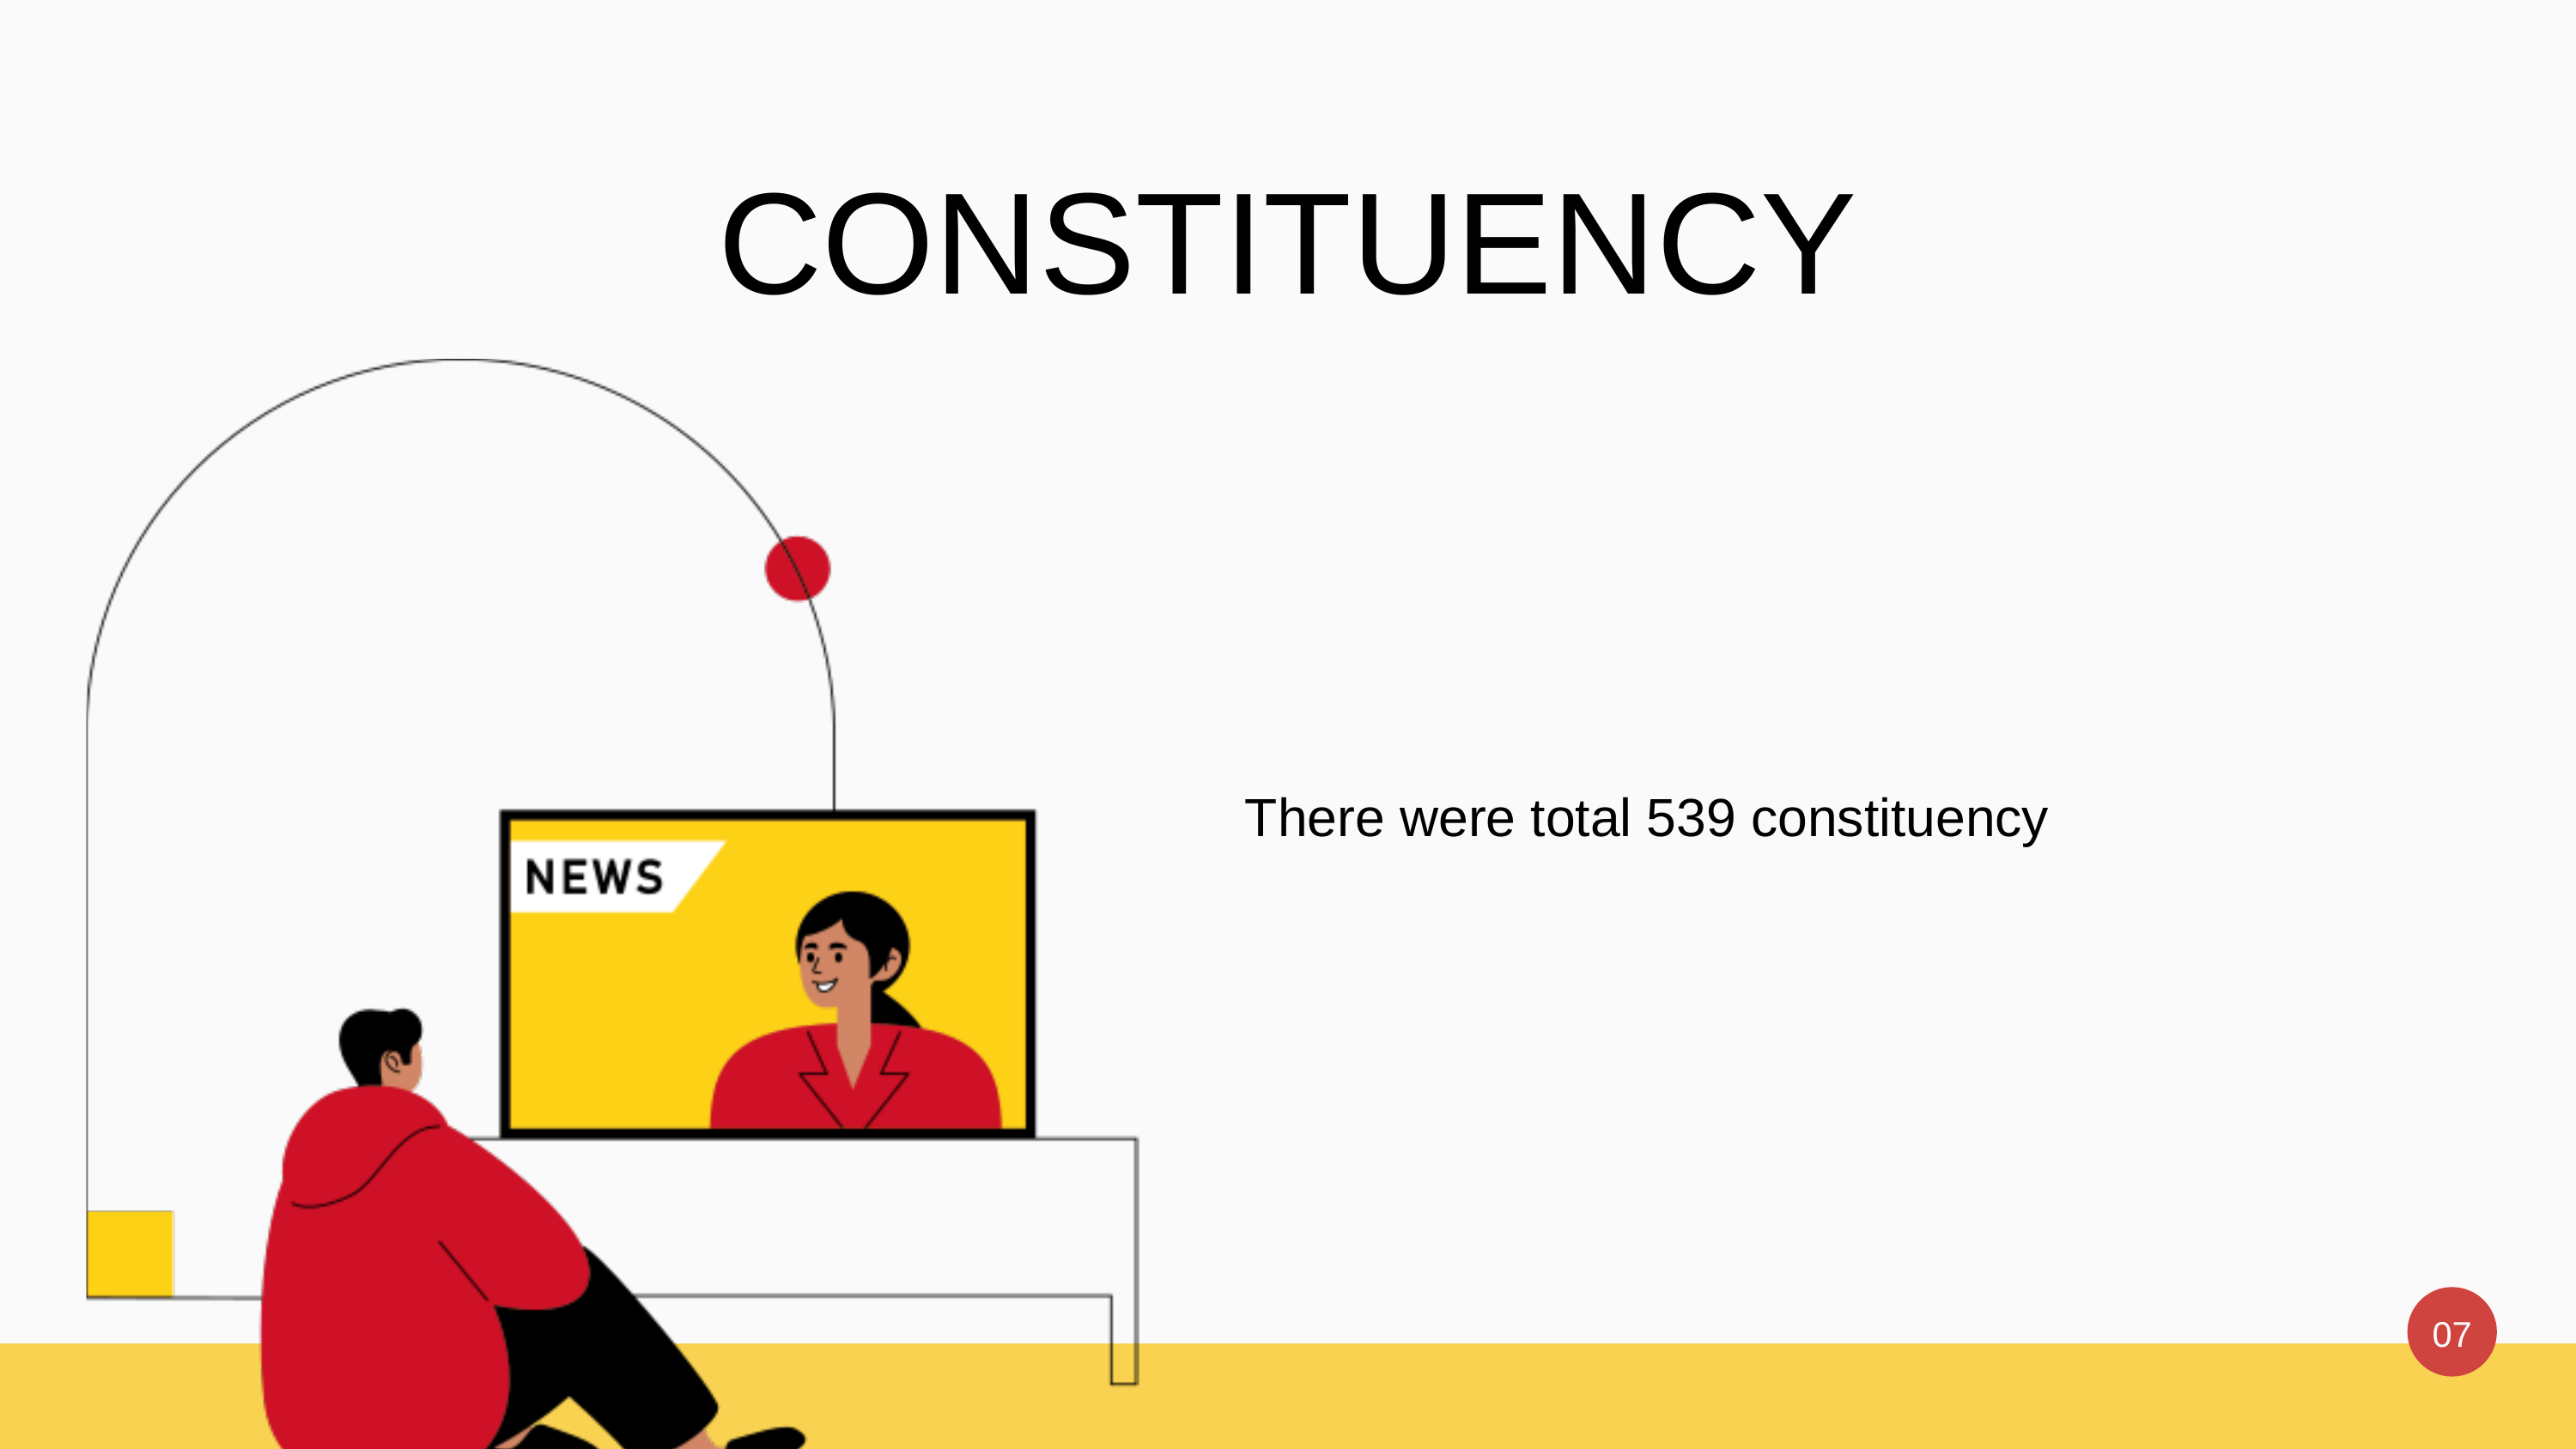

CONSTITUENCY

There were total 539 constituency

07